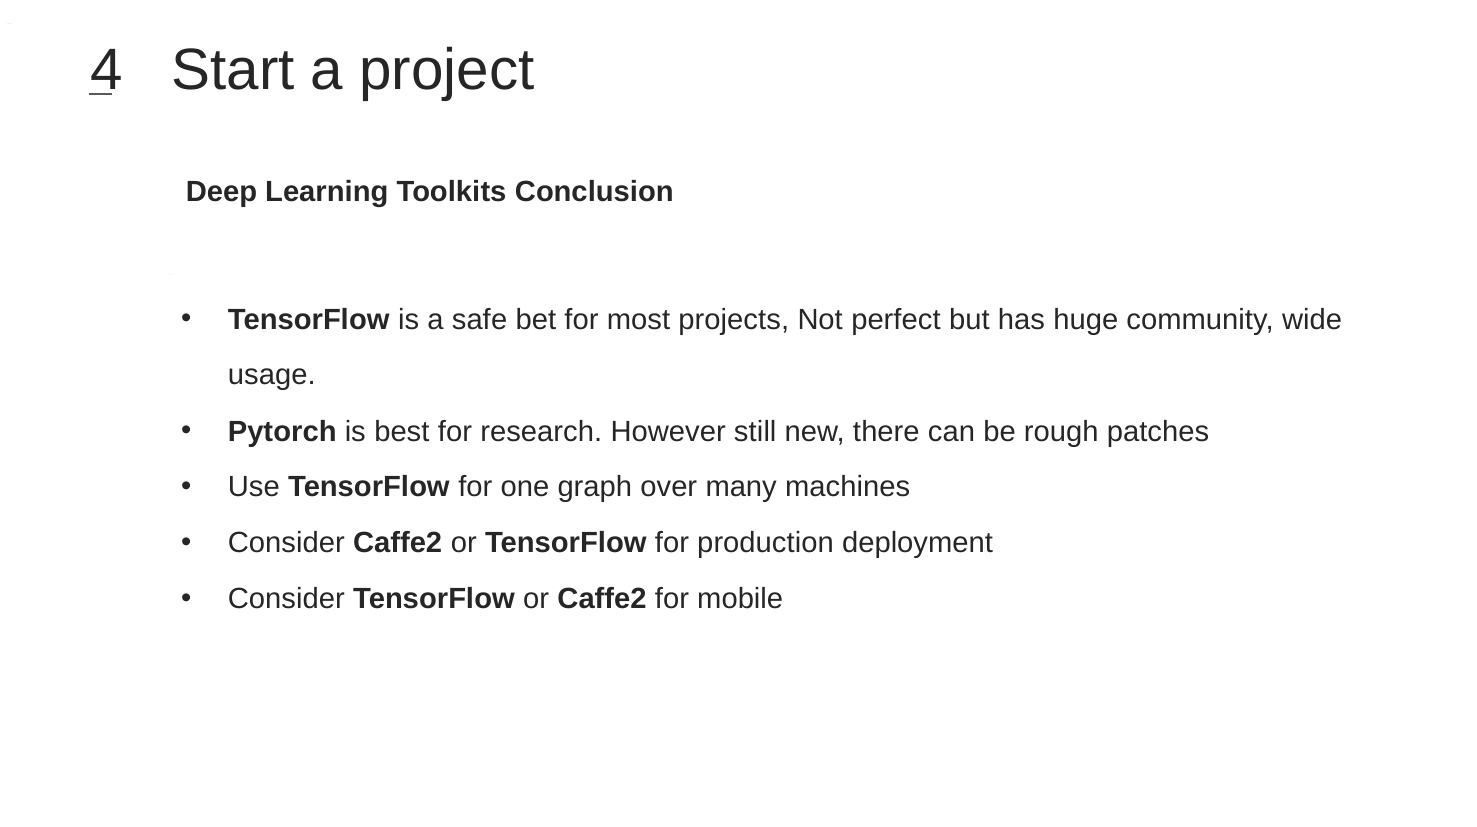

4   Start a project
Deep Learning Toolkits Conclusion
TensorFlow is a safe bet for most projects, Not perfect but has huge community, wide usage.
Pytorch is best for research. However still new, there can be rough patches
Use TensorFlow for one graph over many machines
Consider Caffe2 or TensorFlow for production deployment
Consider TensorFlow or Caffe2 for mobile